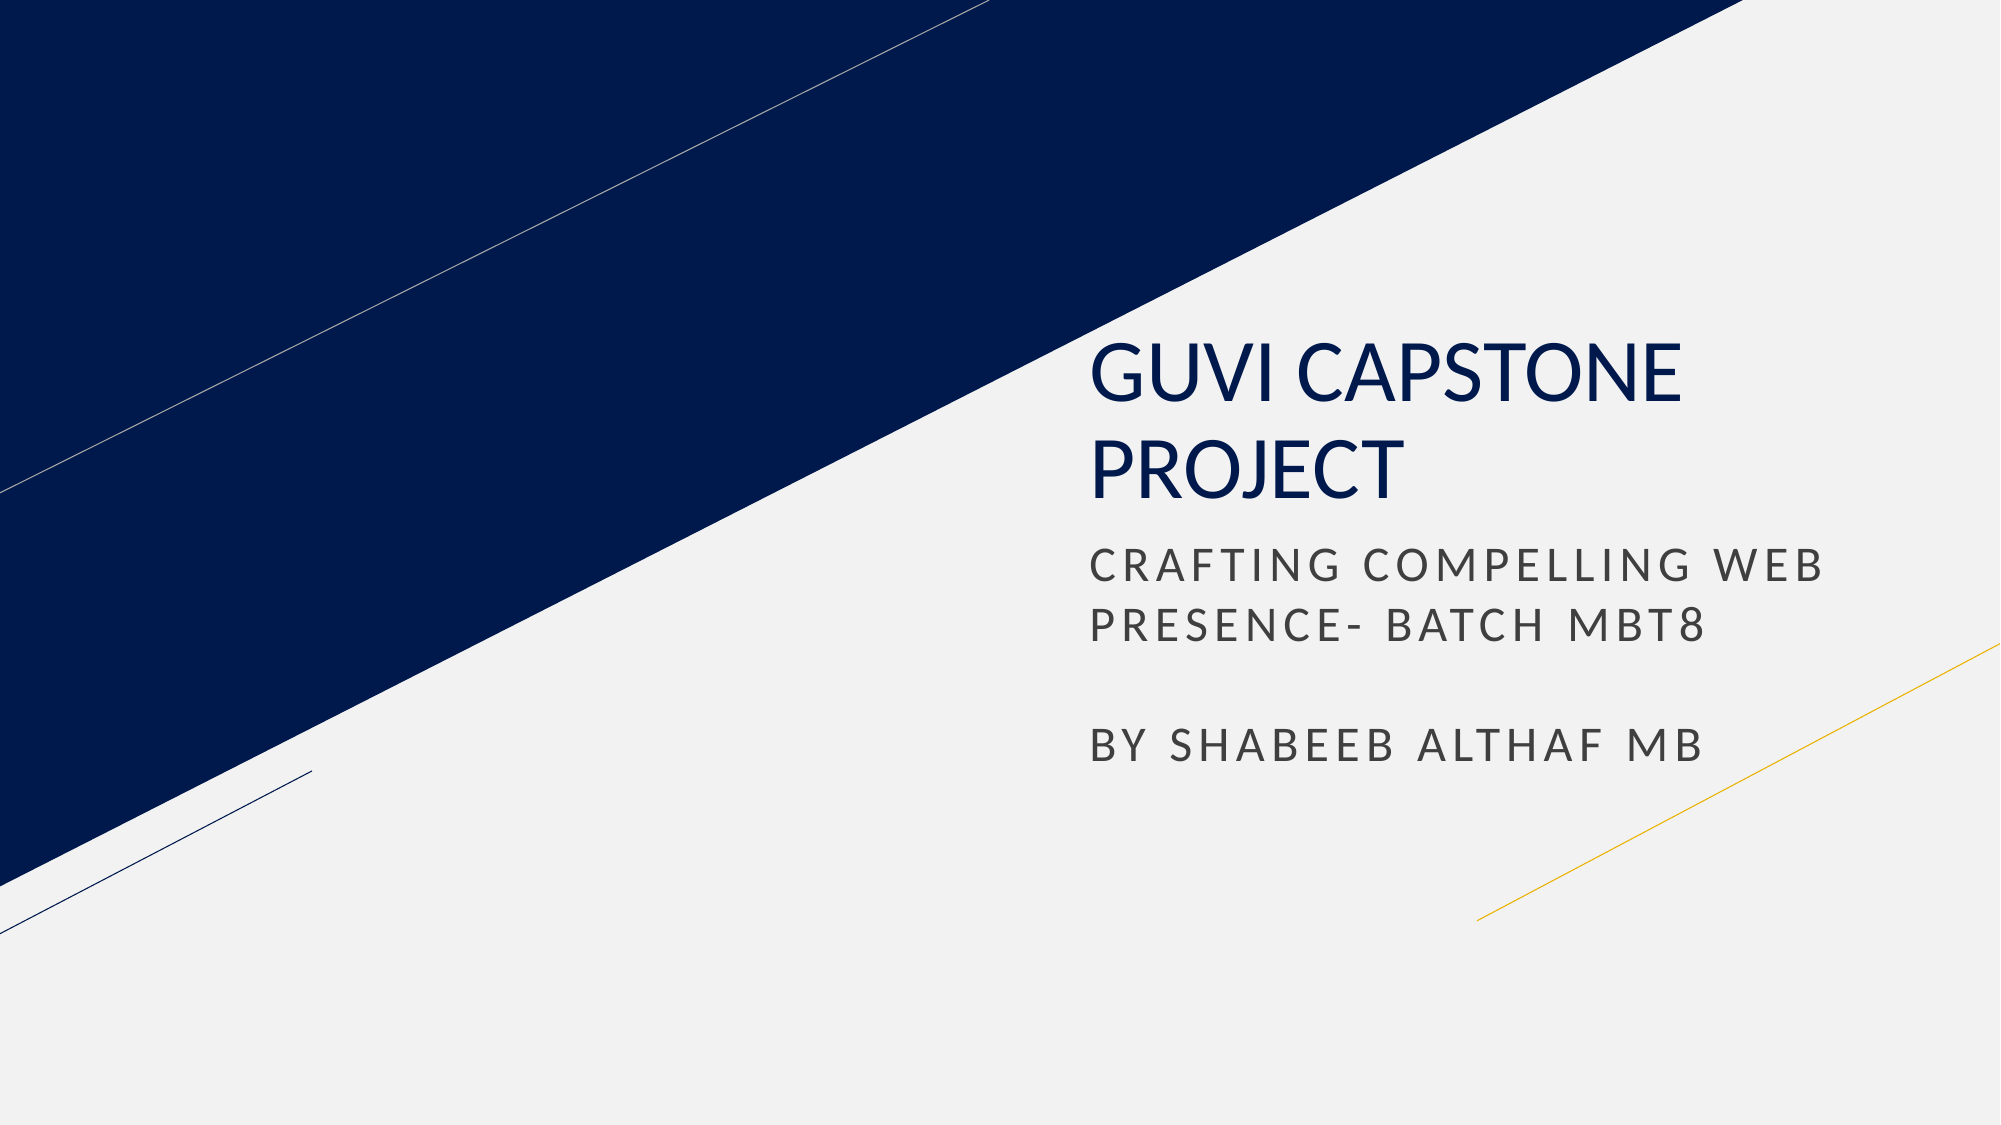

# GUVI CAPSTONE PROJECT

CRAFTING COMPELLING WEB PRESENCE- BATCH MBT8

BY SHABEEB ALTHAF MB